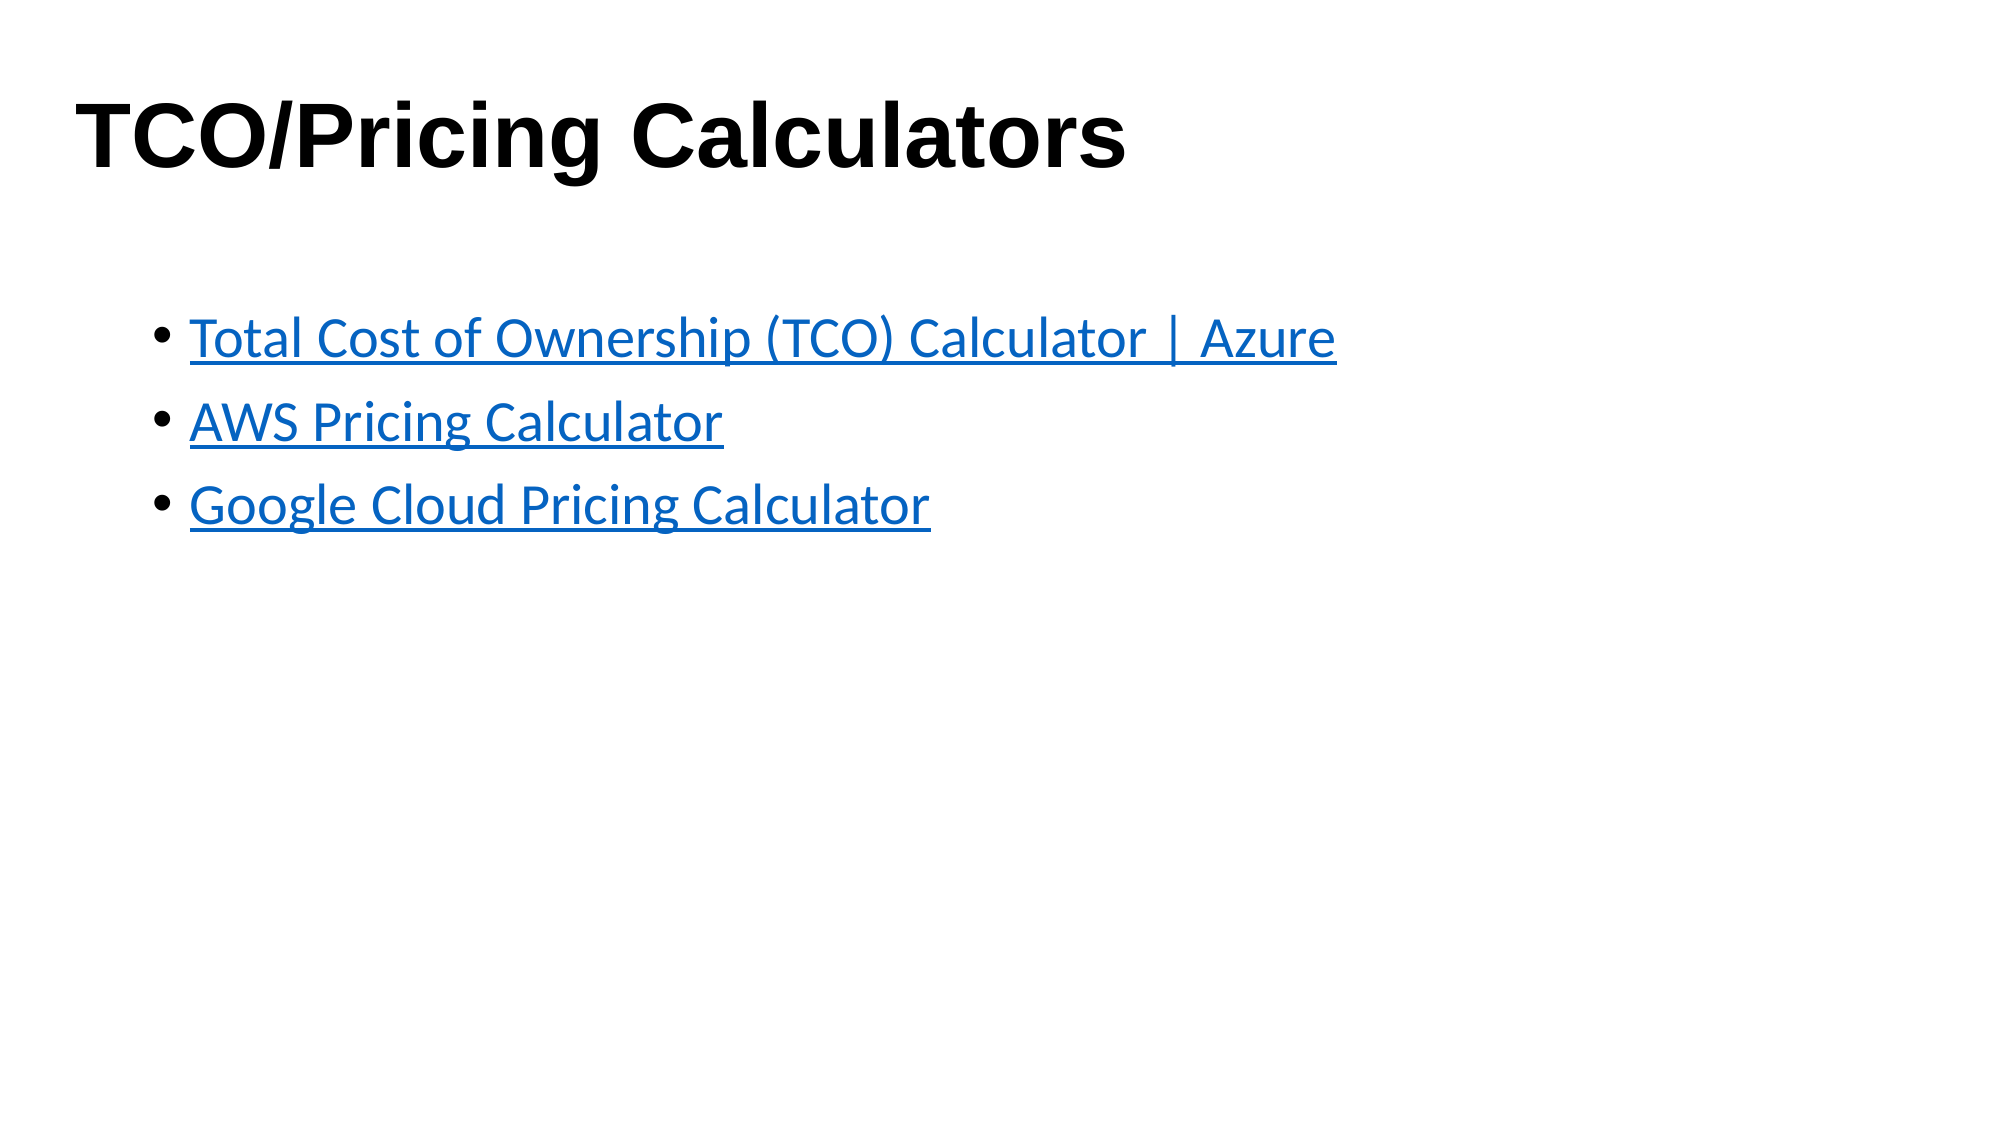

# TCO/Pricing Calculators
Total Cost of Ownership (TCO) Calculator | Azure
AWS Pricing Calculator
Google Cloud Pricing Calculator